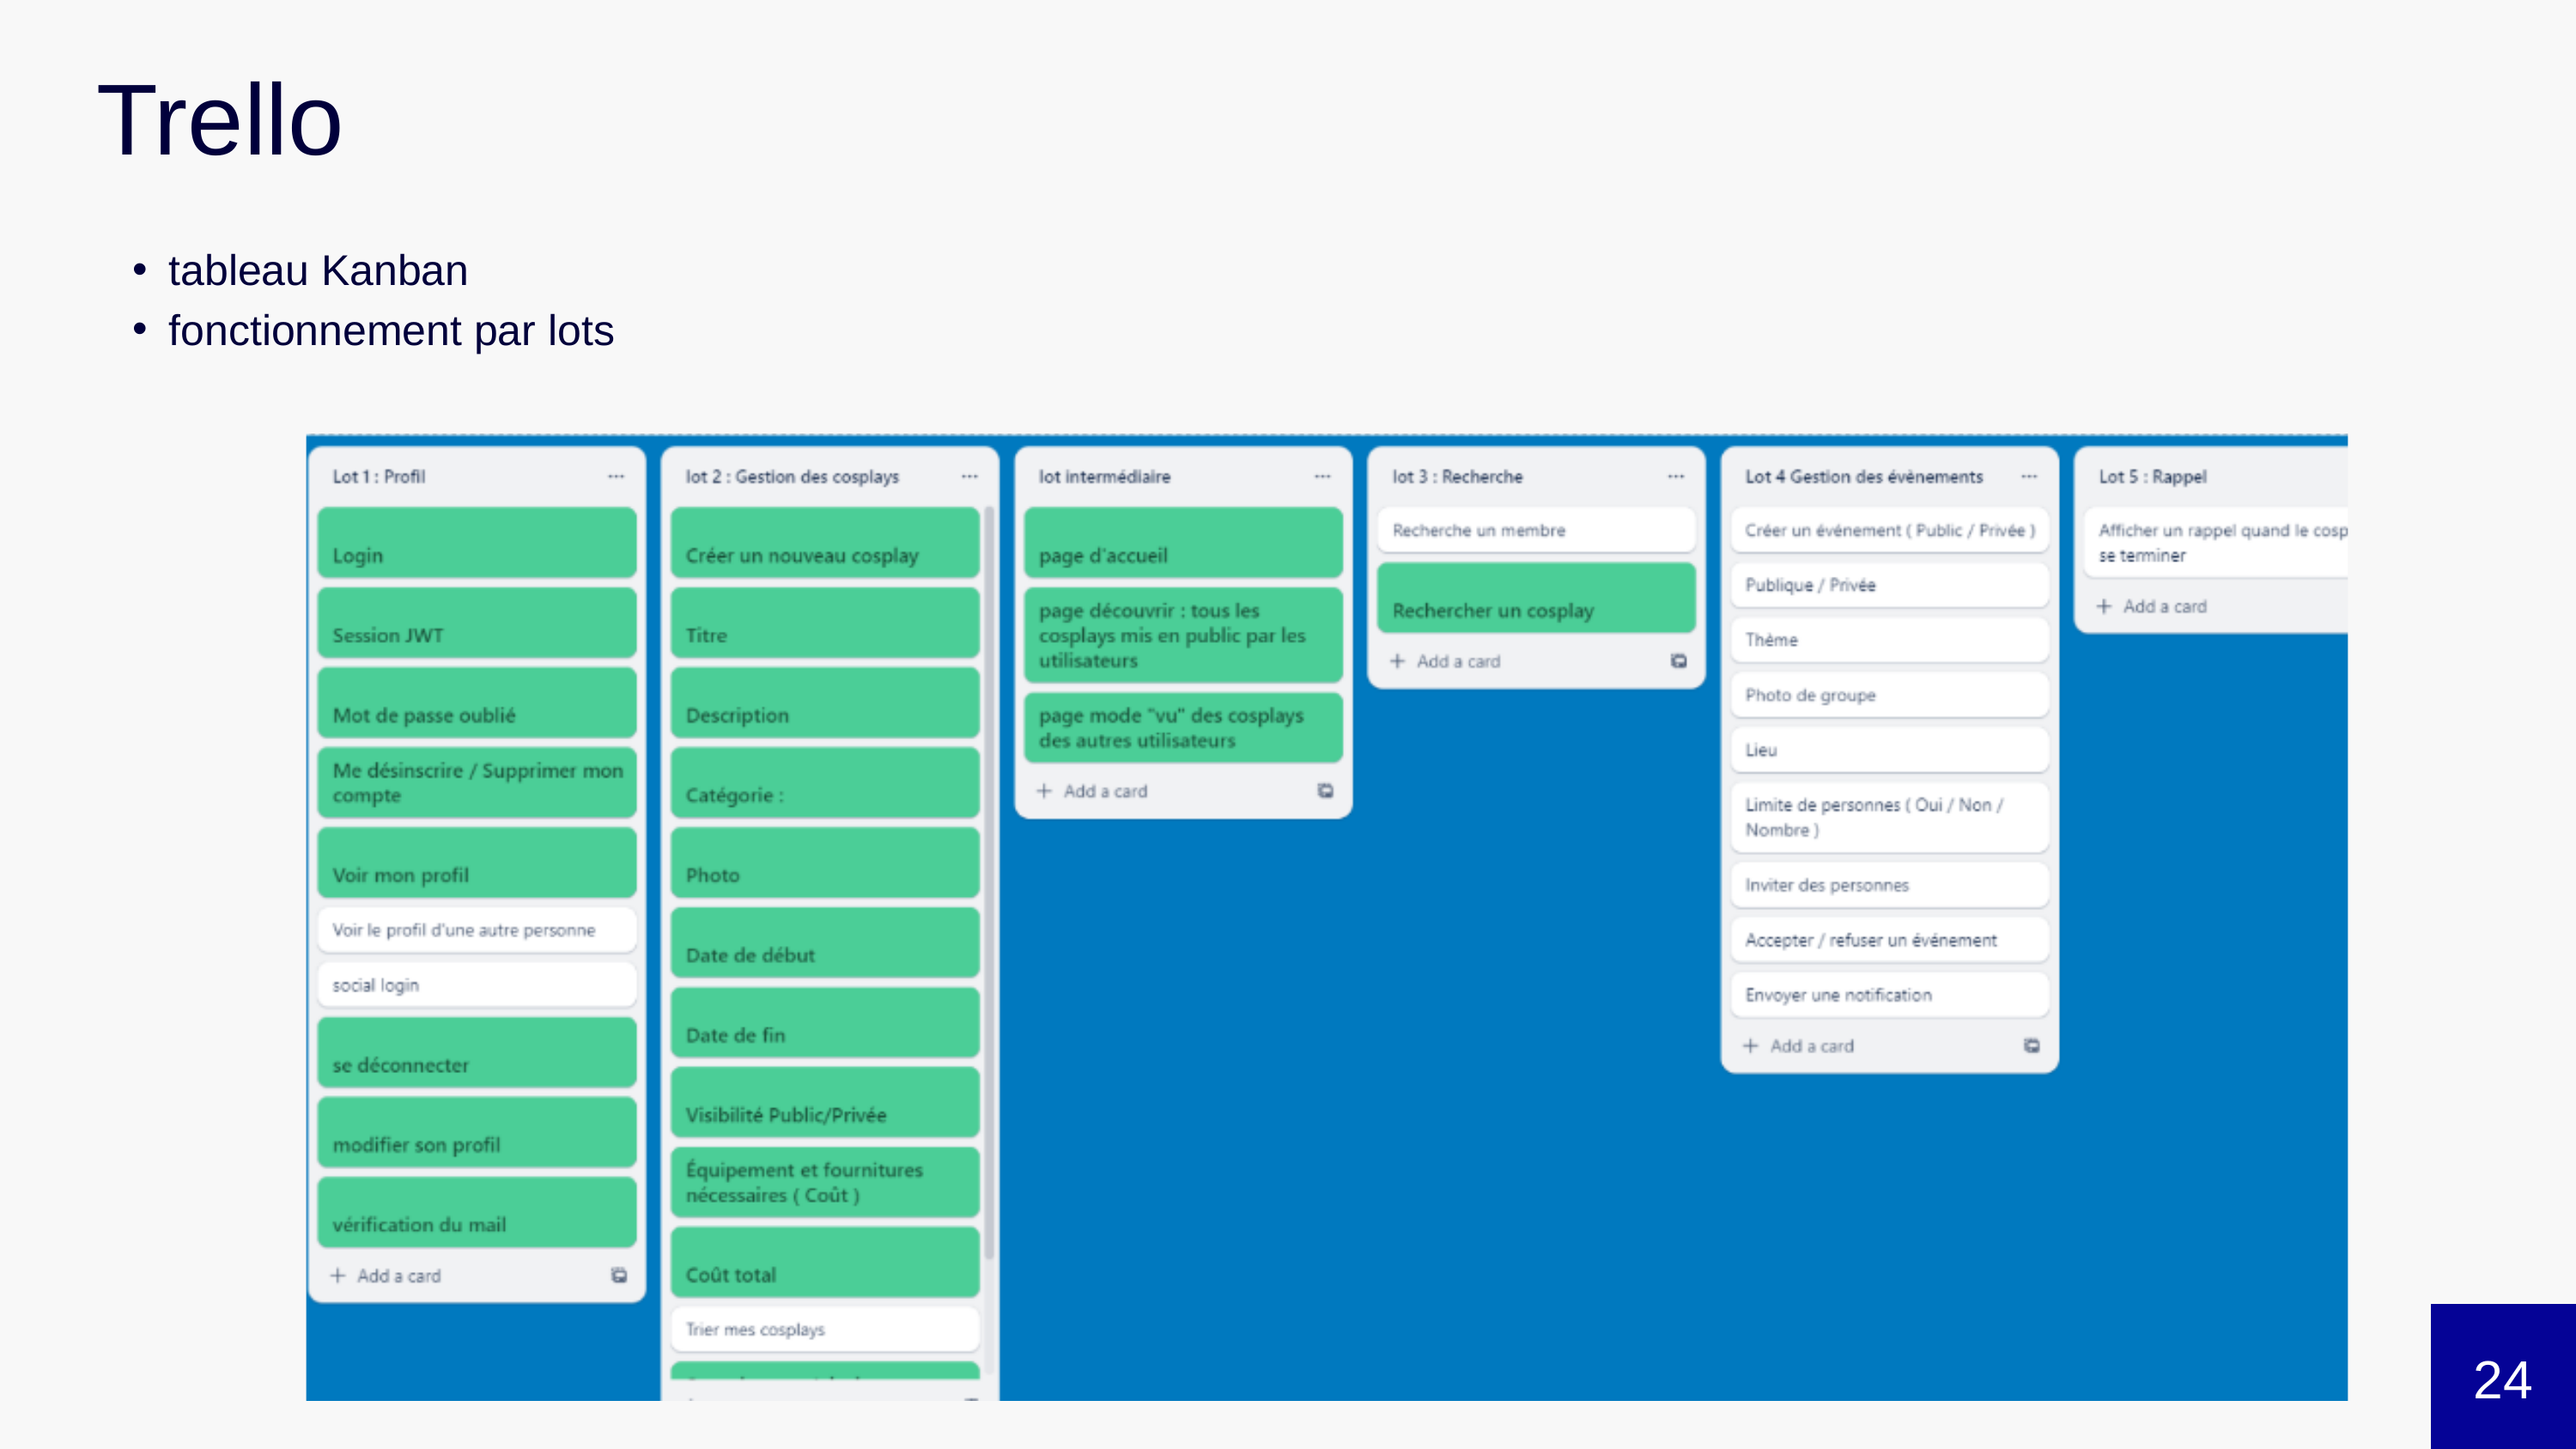

Trello

tableau Kanban
fonctionnement par lots

24